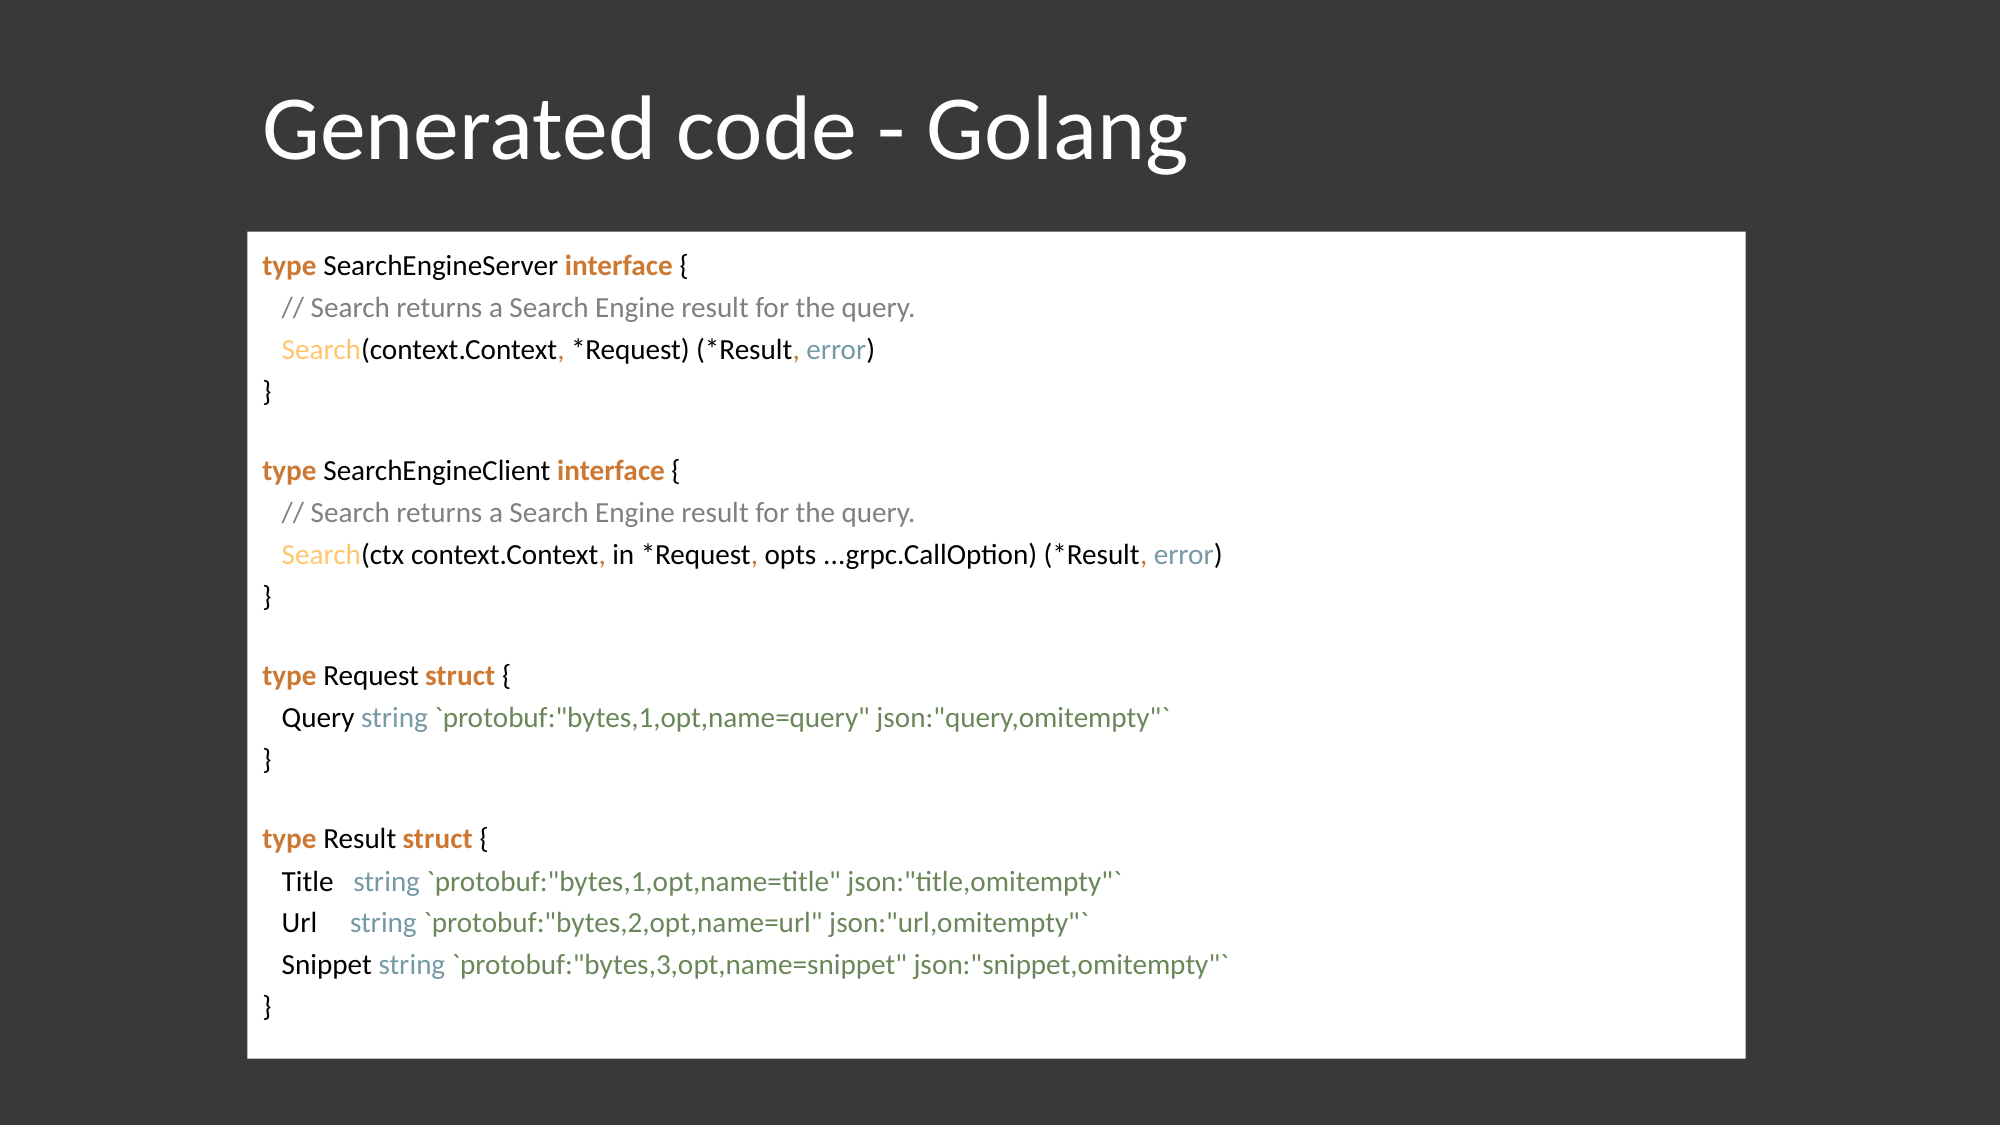

# Generated code - Golang
type SearchEngineServer interface {
   // Search returns a Search Engine result for the query.
   Search(context.Context, *Request) (*Result, error)
}
type SearchEngineClient interface {
   // Search returns a Search Engine result for the query.
   Search(ctx context.Context, in *Request, opts ...grpc.CallOption) (*Result, error)
}
type Request struct {
   Query string `protobuf:"bytes,1,opt,name=query" json:"query,omitempty"`
}
type Result struct {
   Title   string `protobuf:"bytes,1,opt,name=title" json:"title,omitempty"`
   Url     string `protobuf:"bytes,2,opt,name=url" json:"url,omitempty"`
   Snippet string `protobuf:"bytes,3,opt,name=snippet" json:"snippet,omitempty"`
}